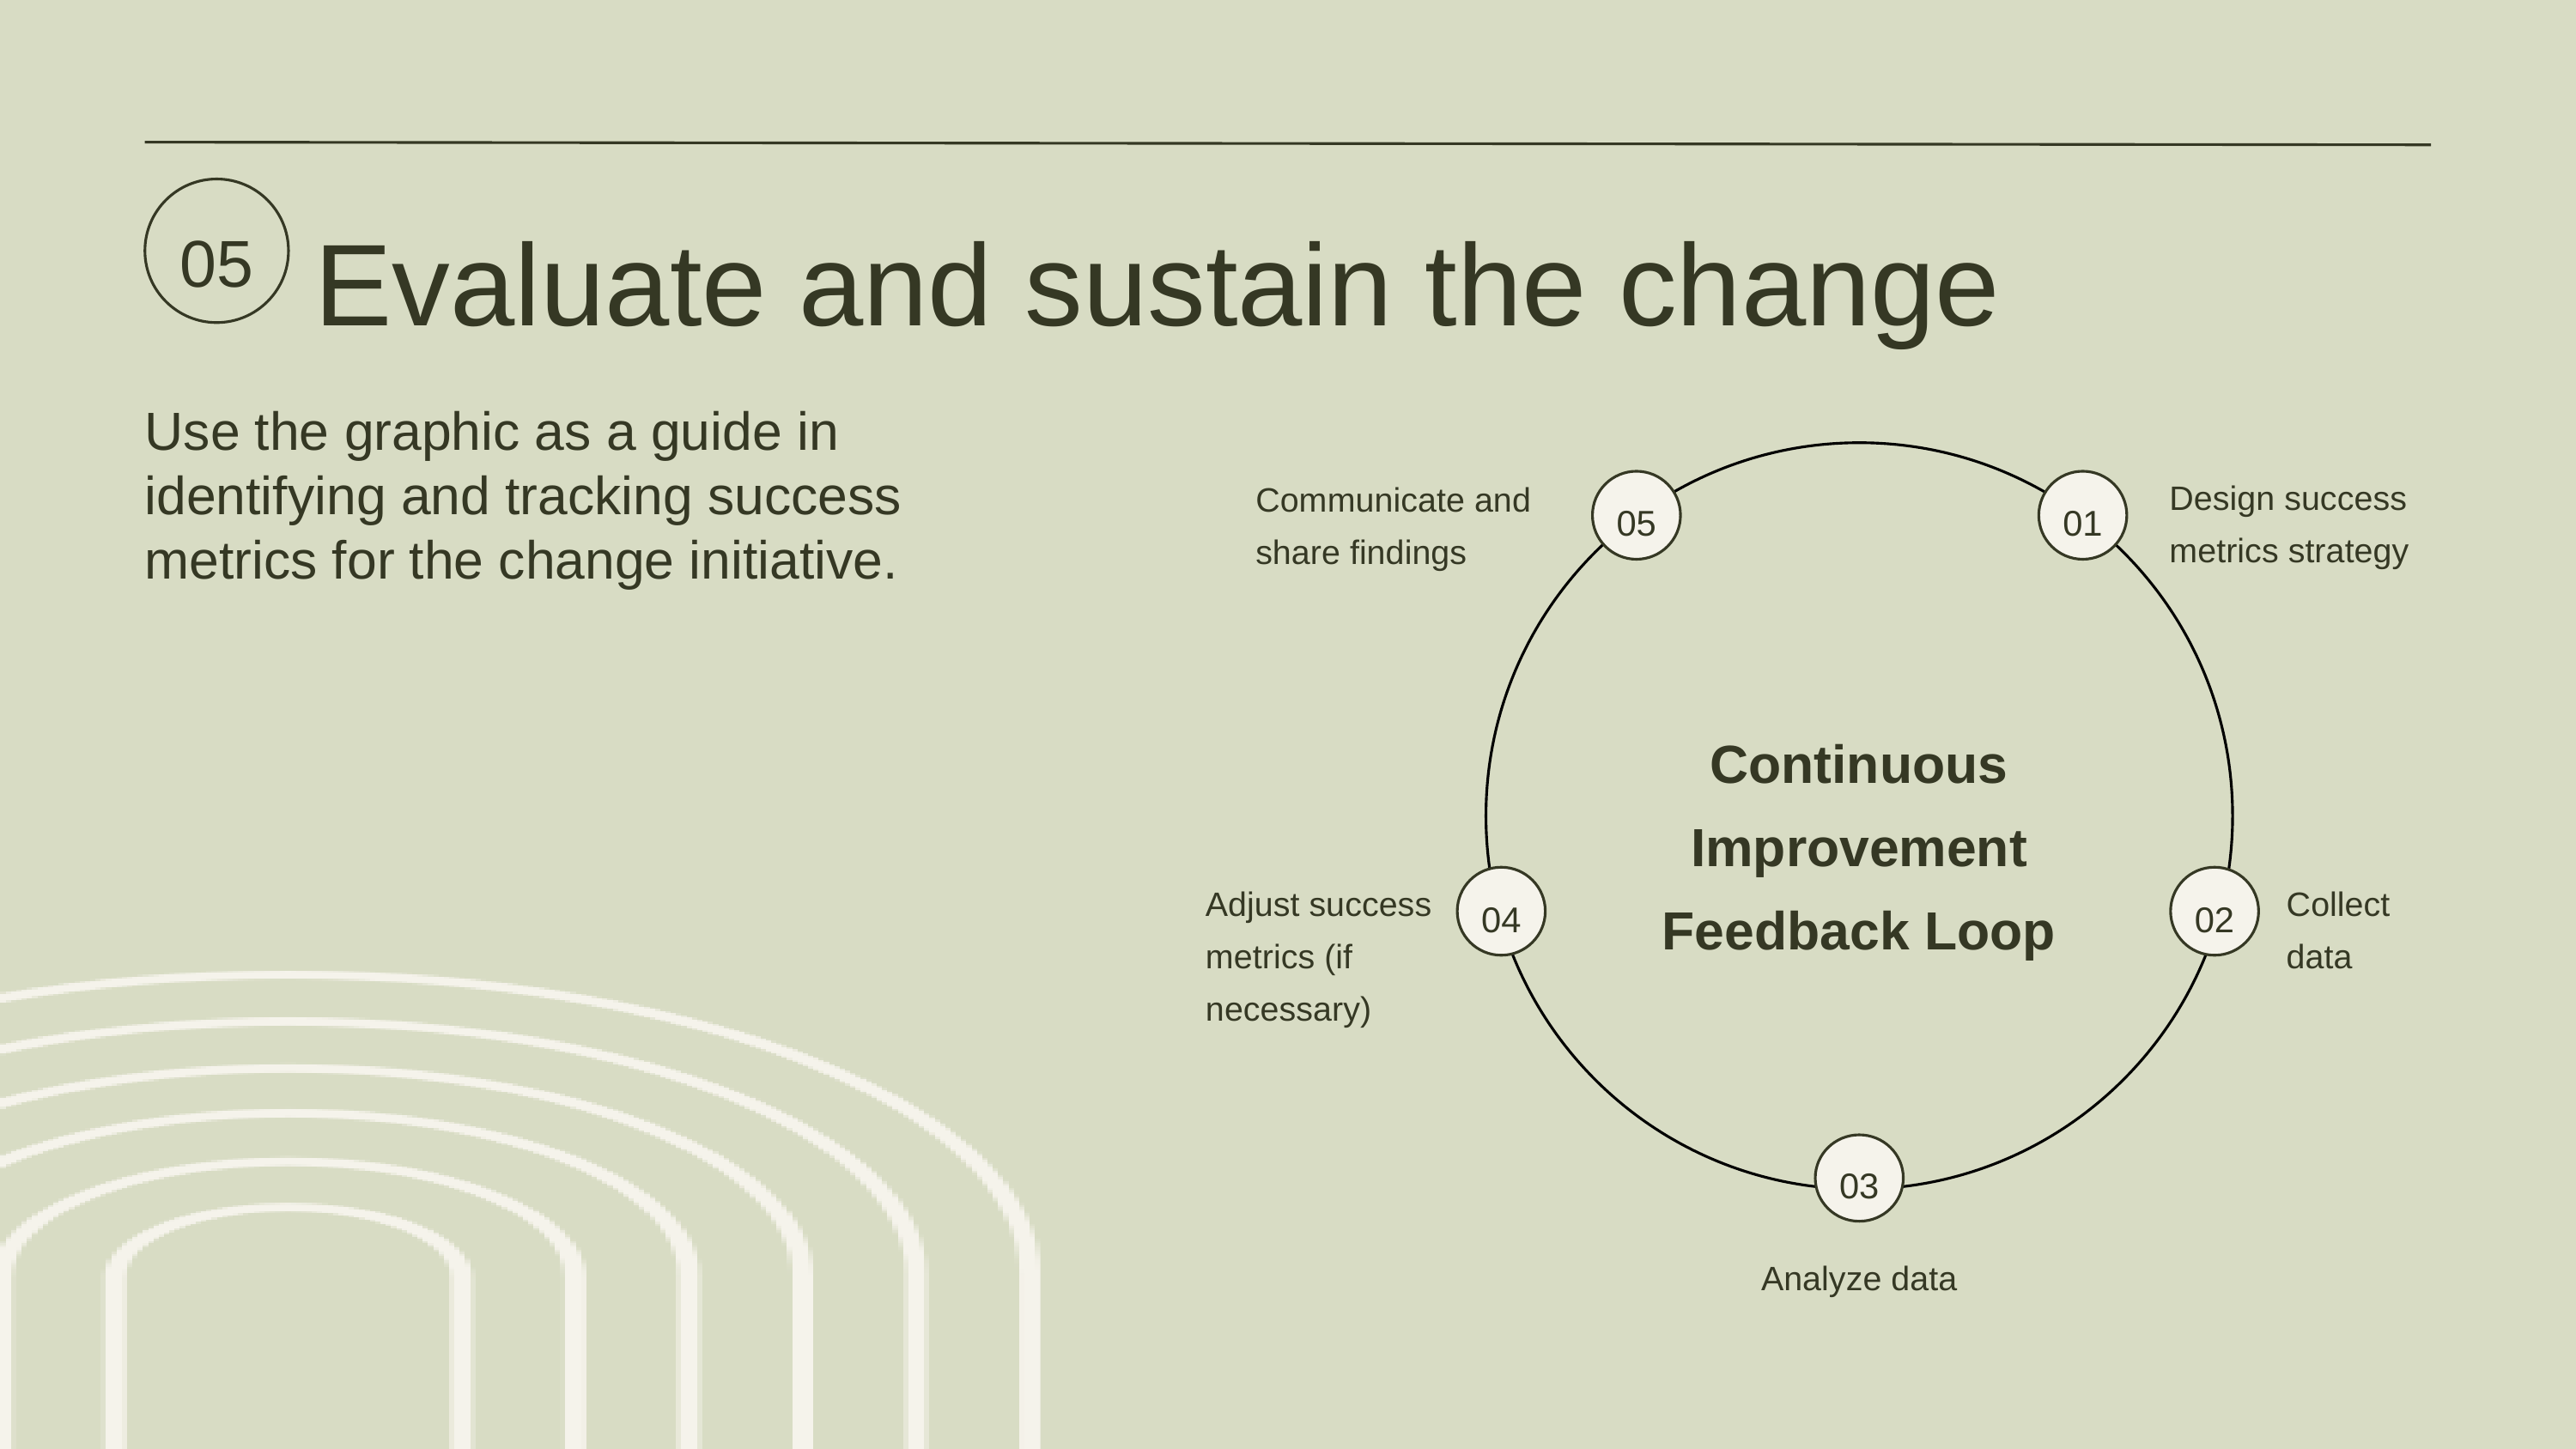

05
Evaluate and sustain the change
Use the graphic as a guide in identifying and tracking success metrics for the change initiative.

Design success metrics strategy
Communicate and share findings

05

01

Continuous Improvement Feedback Loop

04

02
Adjust success metrics (if necessary)
Collect data

03
Analyze data